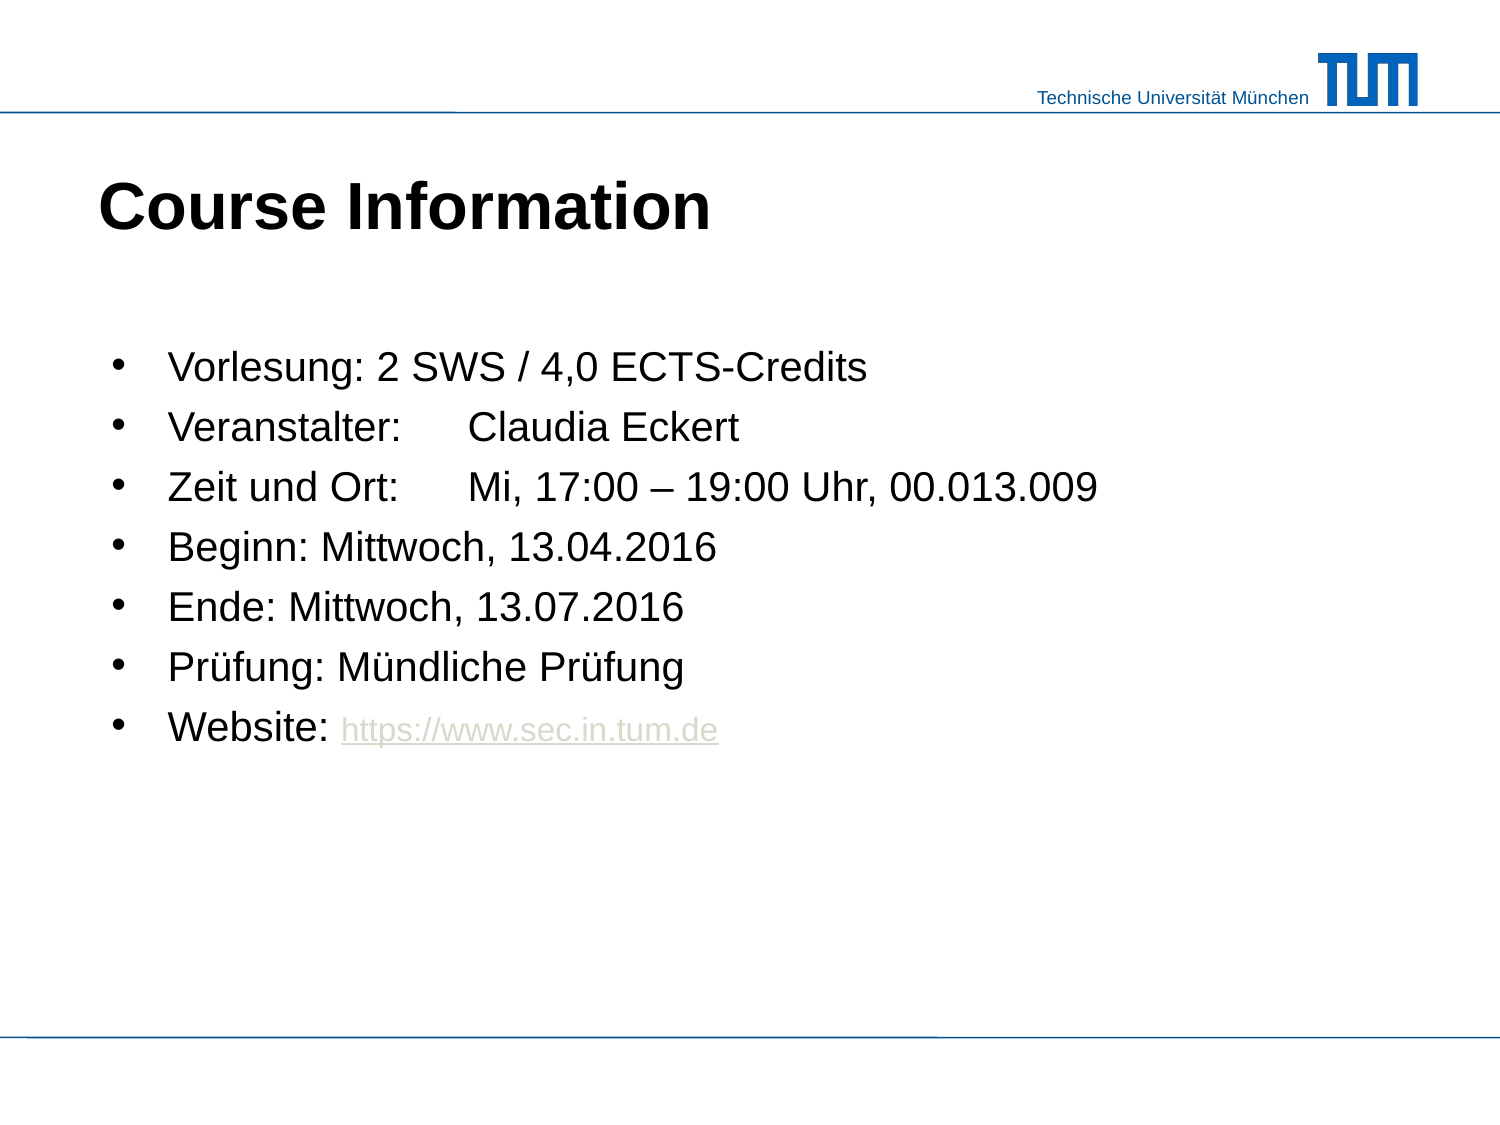

# Course Information
Vorlesung: 2 SWS / 4,0 ECTS-Credits
Veranstalter:	Claudia Eckert
Zeit und Ort:	Mi, 17:00 – 19:00 Uhr, 00.013.009
Beginn: Mittwoch, 13.04.2016
Ende: Mittwoch, 13.07.2016
Prüfung: Mündliche Prüfung
Website: https://www.sec.in.tum.de